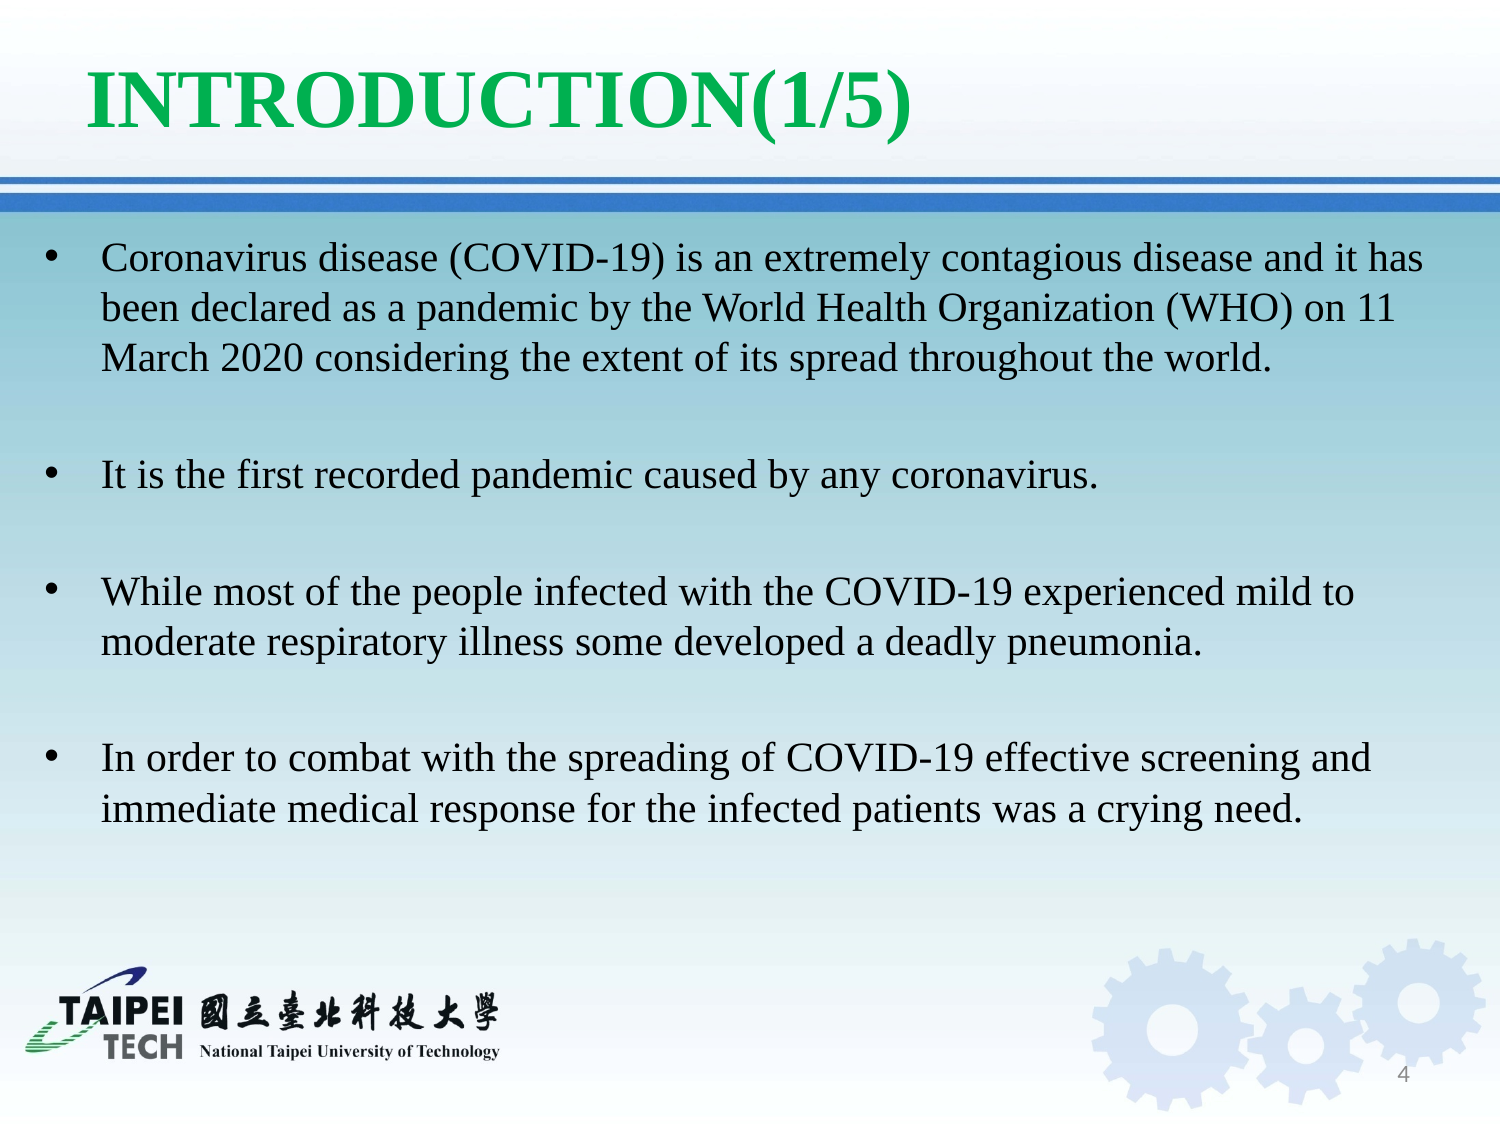

# INTRODUCTION(1/5)
Coronavirus disease (COVID-19) is an extremely contagious disease and it has been declared as a pandemic by the World Health Organization (WHO) on 11 March 2020 considering the extent of its spread throughout the world.

It is the first recorded pandemic caused by any coronavirus.

While most of the people infected with the COVID-19 experienced mild to moderate respiratory illness some developed a deadly pneumonia.

In order to combat with the spreading of COVID-19 effective screening and immediate medical response for the infected patients was a crying need.
4